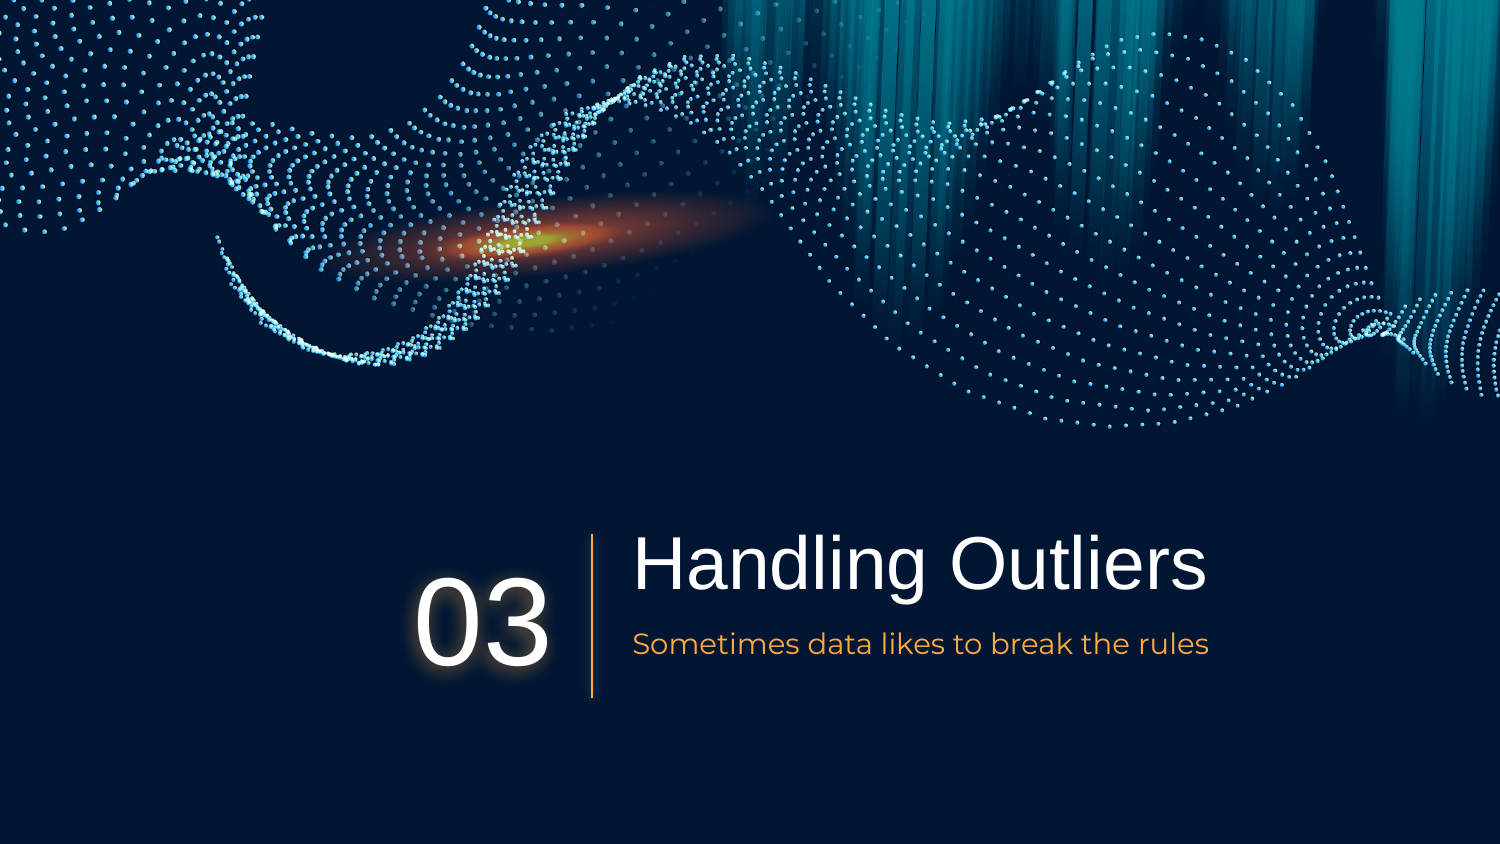

# Handling Outliers
03
Sometimes data likes to break the rules